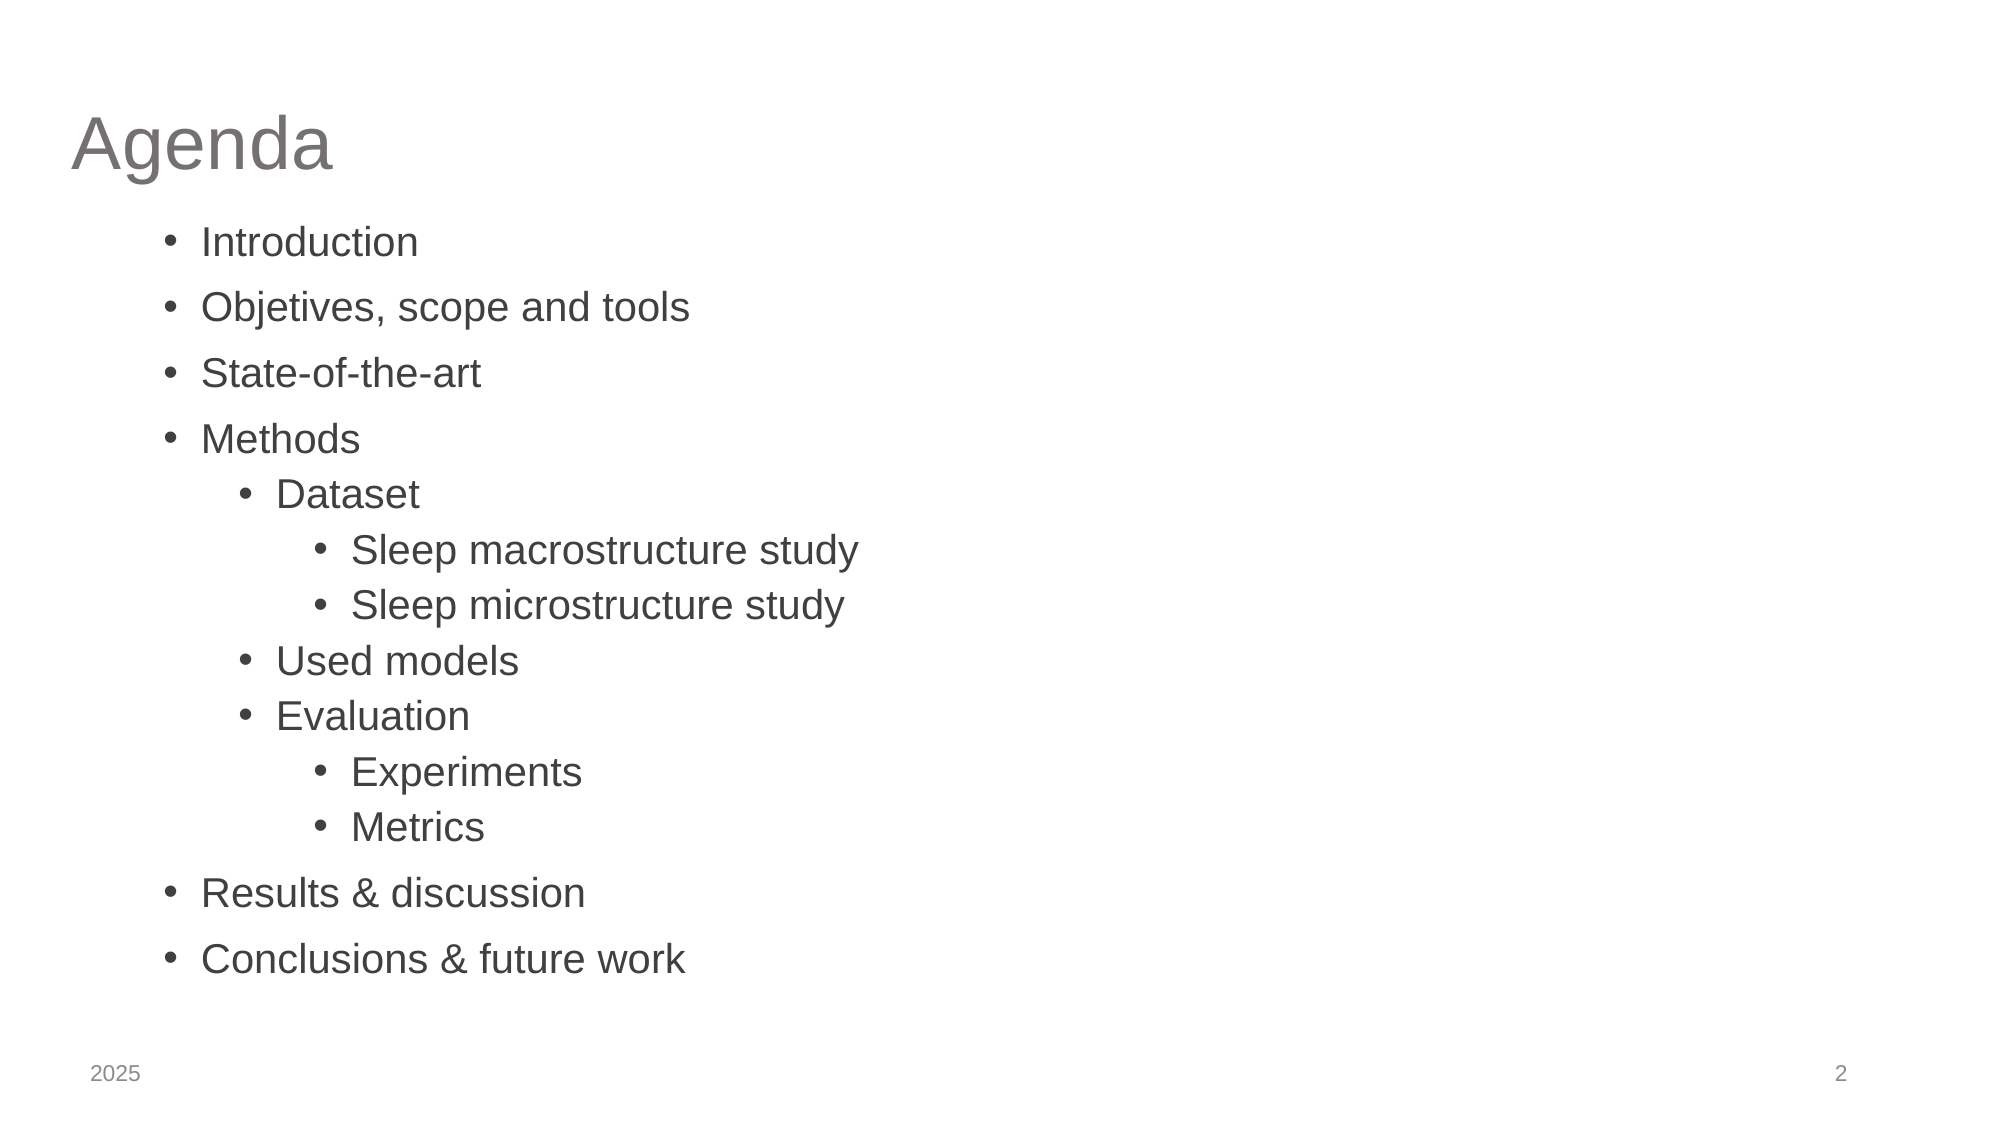

# Agenda
Introduction
Objetives, scope and tools
State-of-the-art
Methods
Dataset
Sleep macrostructure study
Sleep microstructure study
Used models
Evaluation
Experiments
Metrics
Results & discussion
Conclusions & future work
2025
2